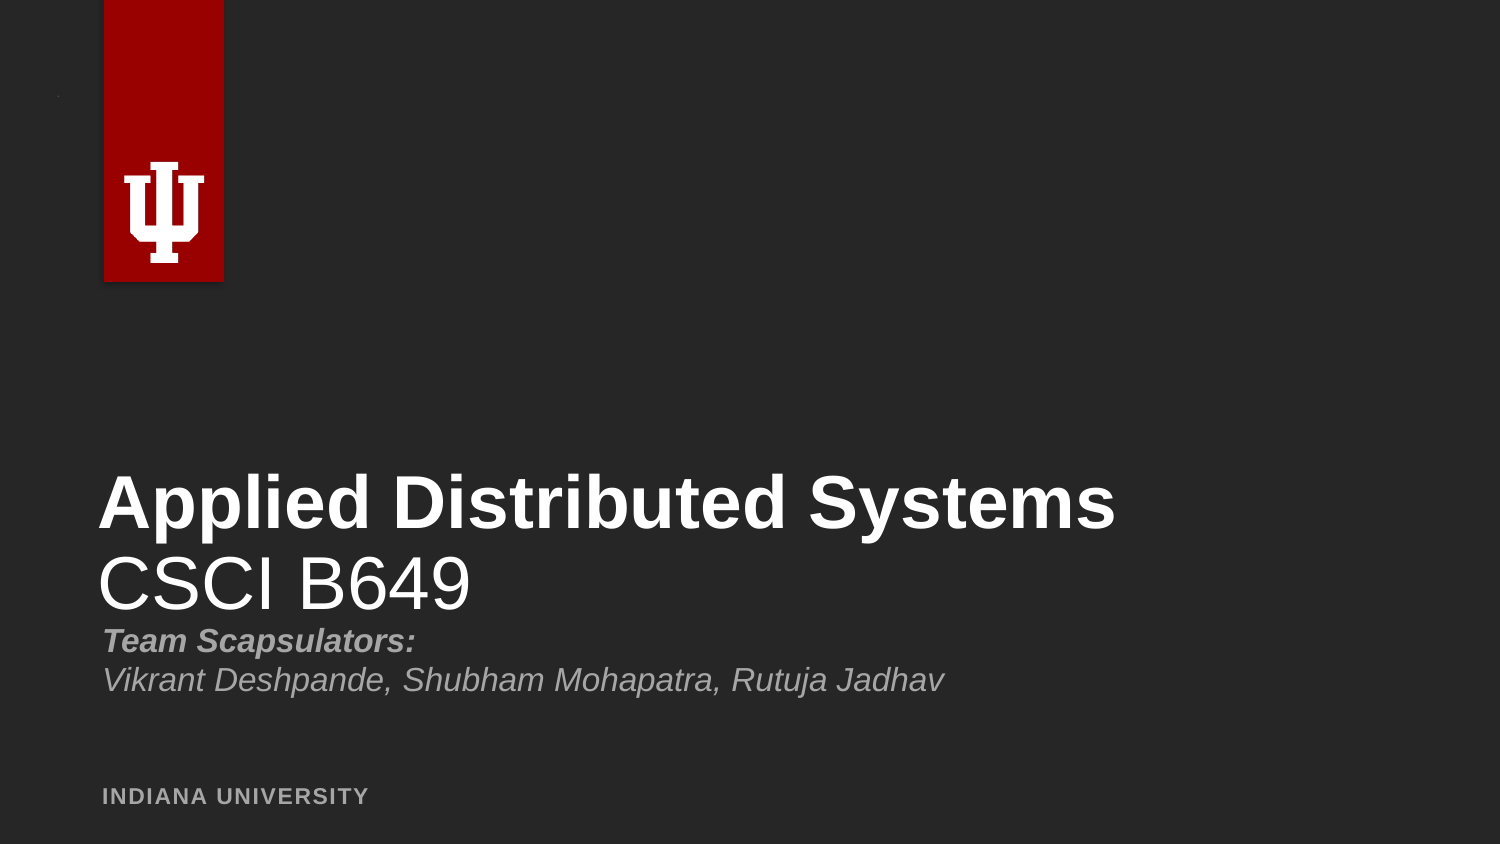

# Applied Distributed Systems CSCI B649
Team Scapsulators:
Vikrant Deshpande, Shubham Mohapatra, Rutuja Jadhav
INDIANA UNIVERSITY